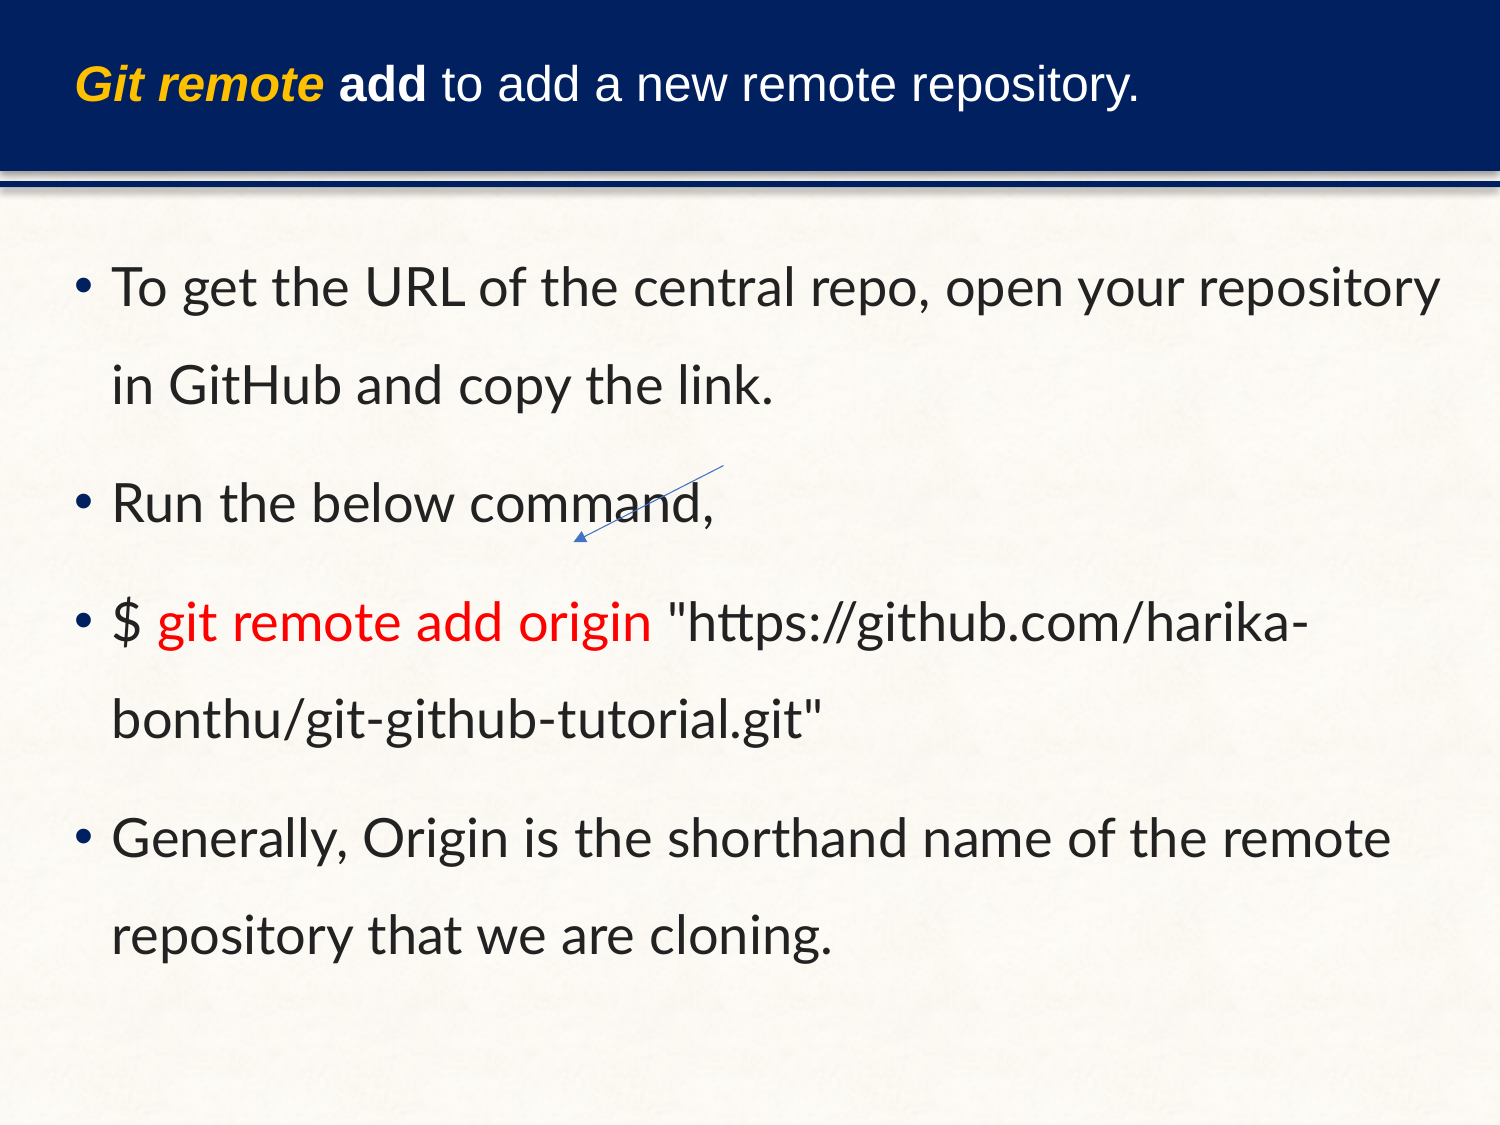

# Git remote add to add a new remote repository.
To get the URL of the central repo, open your repository in GitHub and copy the link.
Run the below command,
$ git remote add origin "https://github.com/harika-bonthu/git-github-tutorial.git"
Generally, Origin is the shorthand name of the remote repository that we are cloning.